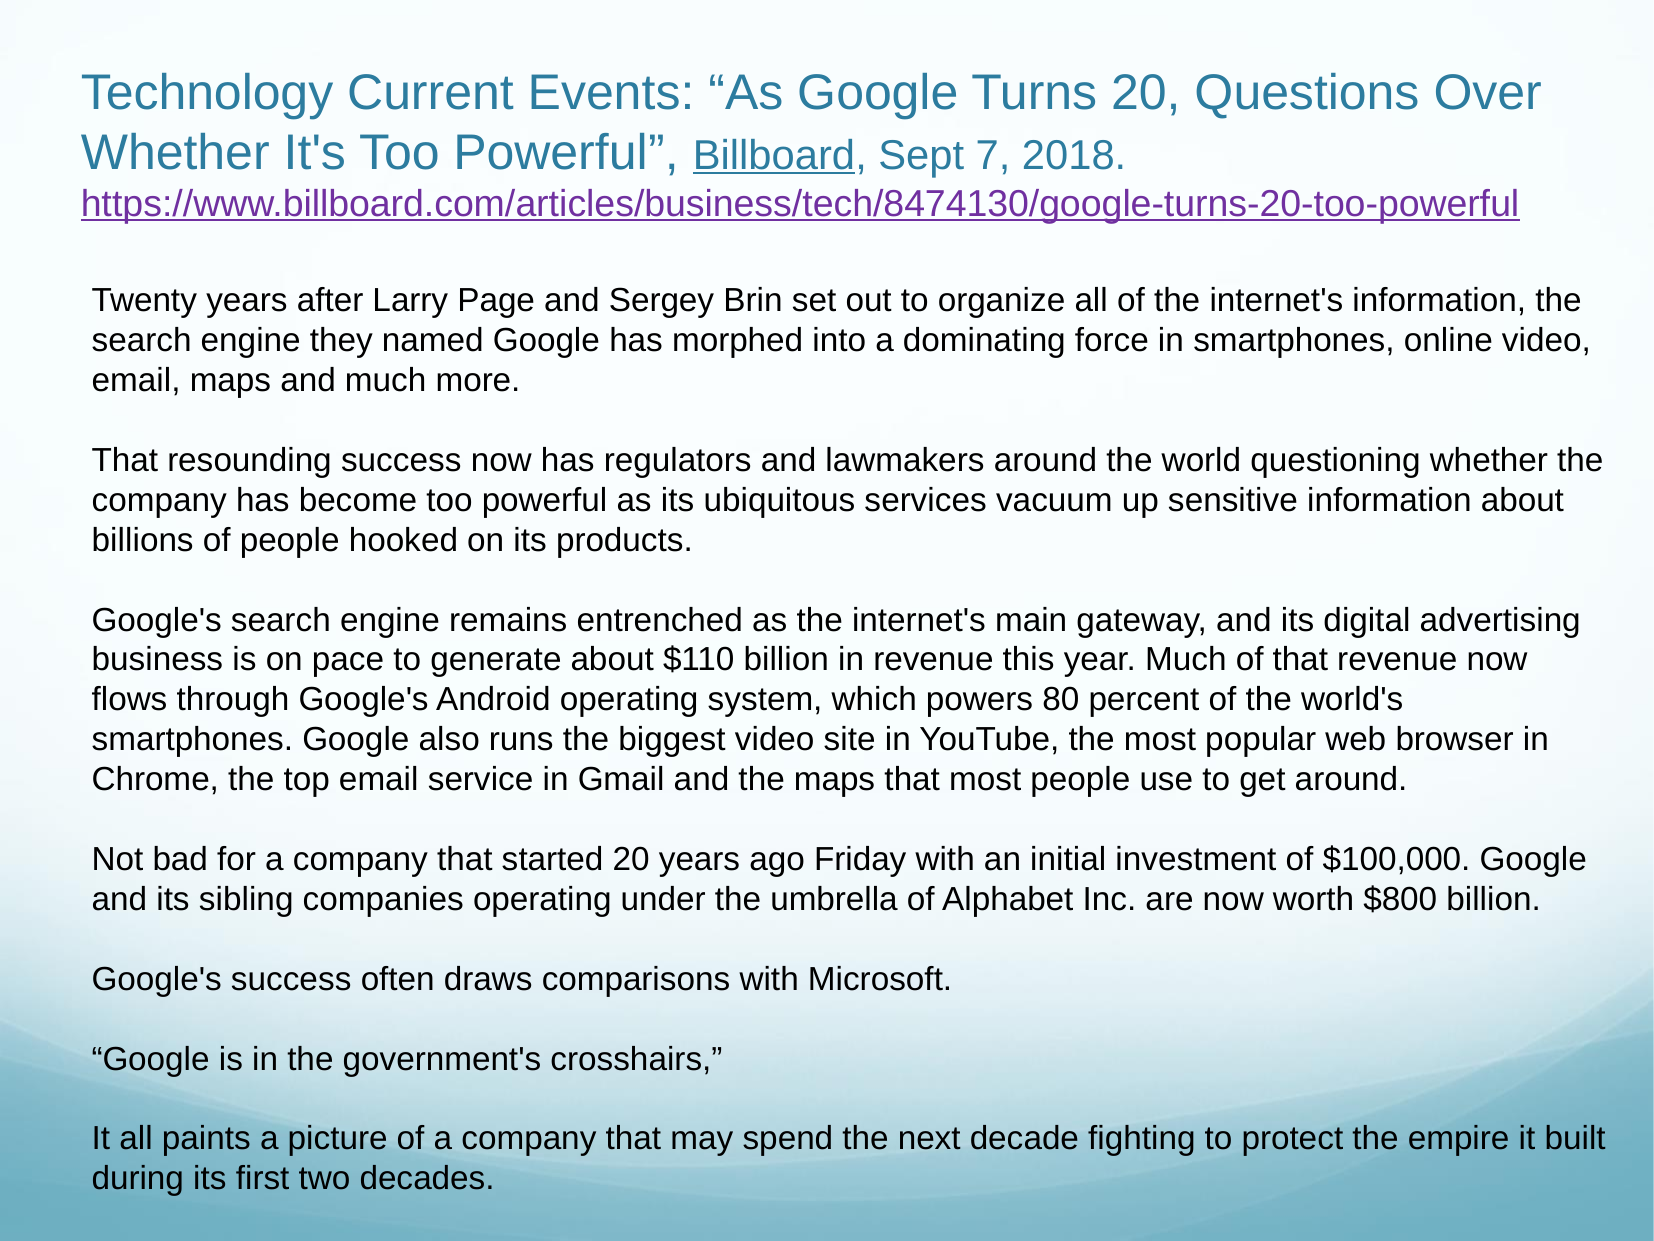

# Technology Current Events: “As Google Turns 20, Questions Over Whether It's Too Powerful”, Billboard, Sept 7, 2018. https://www.billboard.com/articles/business/tech/8474130/google-turns-20-too-powerful
Twenty years after Larry Page and Sergey Brin set out to organize all of the internet's information, the search engine they named Google has morphed into a dominating force in smartphones, online video, email, maps and much more.

That resounding success now has regulators and lawmakers around the world questioning whether the company has become too powerful as its ubiquitous services vacuum up sensitive information about billions of people hooked on its products.

Google's search engine remains entrenched as the internet's main gateway, and its digital advertising business is on pace to generate about $110 billion in revenue this year. Much of that revenue now flows through Google's Android operating system, which powers 80 percent of the world's smartphones. Google also runs the biggest video site in YouTube, the most popular web browser in Chrome, the top email service in Gmail and the maps that most people use to get around.

Not bad for a company that started 20 years ago Friday with an initial investment of $100,000. Google and its sibling companies operating under the umbrella of Alphabet Inc. are now worth $800 billion.

Google's success often draws comparisons with Microsoft.

“Google is in the government's crosshairs,”

It all paints a picture of a company that may spend the next decade fighting to protect the empire it built during its first two decades.